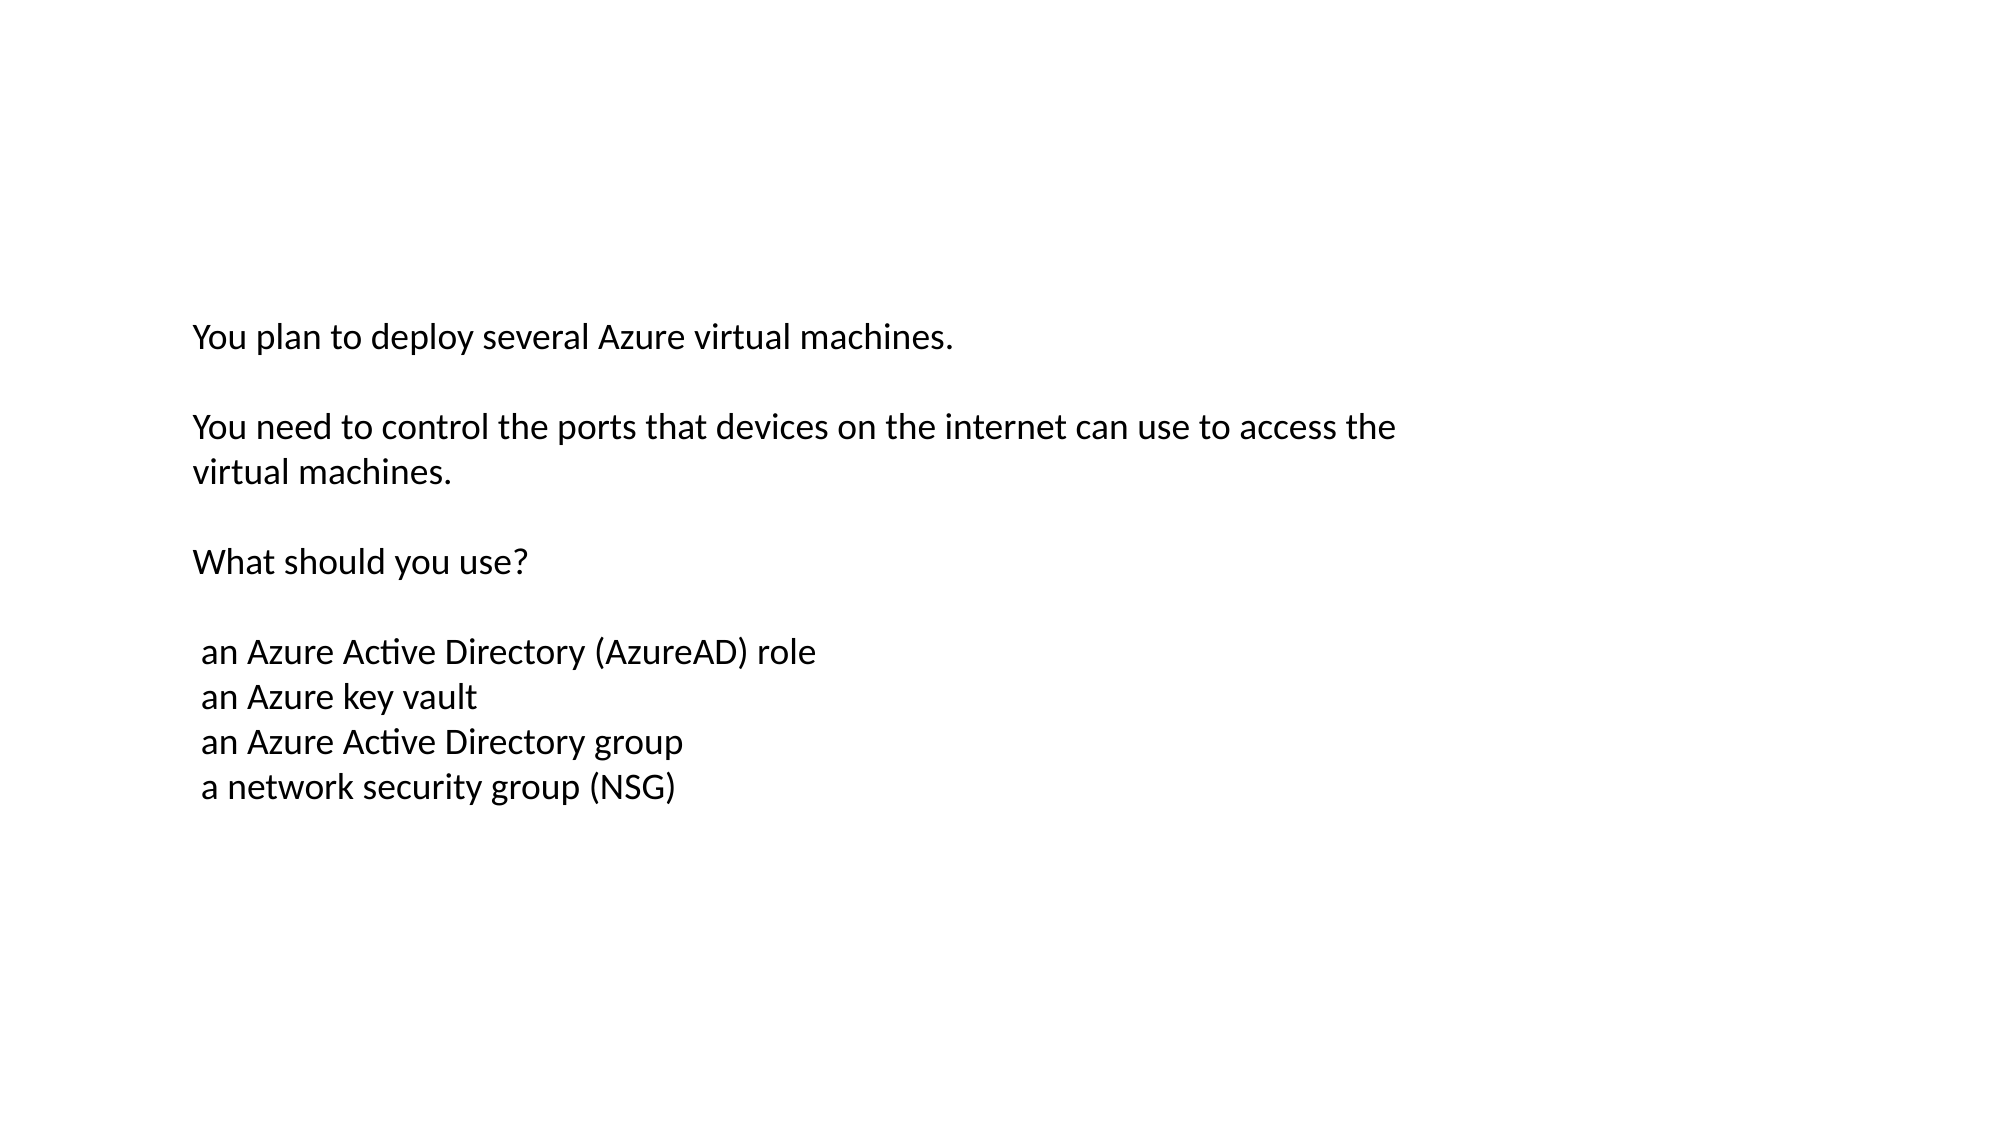

#

You plan to deploy several Azure virtual machines.

You need to control the ports that devices on the internet can use to access the virtual machines.

What should you use?

 an Azure Active Directory (AzureAD) role
 an Azure key vault
 an Azure Active Directory group
 a network security group (NSG)